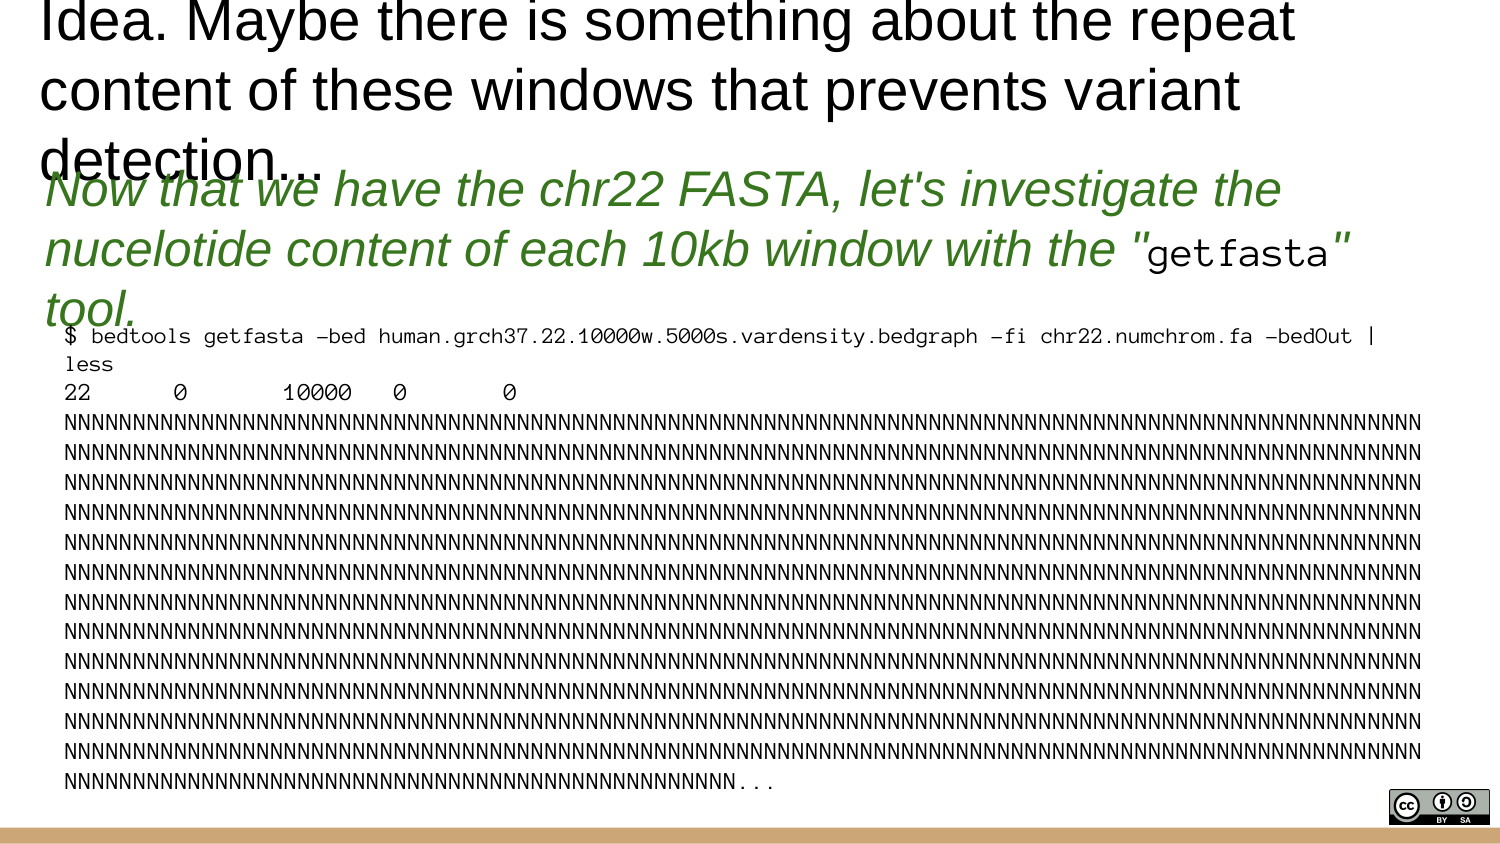

Now that we have the chr22 FASTA, let's investigate the nucelotide content of each 10kb window with the "getfasta" tool.
Idea. Maybe there is something about the repeat content of these windows that prevents variant detection...

$ bedtools getfasta -bed human.grch37.22.10000w.5000s.vardensity.bedgraph -fi chr22.numchrom.fa -bedOut | less
22      0       10000   0       0       NNNNNNNNNNNNNNNNNNNNNNNNNNNNNNNNNNNNNNNNNNNNNNNNNNNNNNNNNNNNNNNNNNNNNNNNNNNNNNNNNNNNNNNNNNNNNNNNNNNNNNNNNNNNNNNNNNNNNNNNNNNNNNNNNNNNNNNNNNNNNNNNNNNNNNNNNNNNNNNNNNNNNNNNNNNNNNNNNNNNNNNNNNNNNNNNNNNNNNNNNNNNNNNNNNNNNNNNNNNNNNNNNNNNNNNNNNNNNNNNNNNNNNNNNNNNNNNNNNNNNNNNNNNNNNNNNNNNNNNNNNNNNNNNNNNNNNNNNNNNNNNNNNNNNNNNNNNNNNNNNNNNNNNNNNNNNNNNNNNNNNNNNNNNNNNNNNNNNNNNNNNNNNNNNNNNNNNNNNNNNNNNNNNNNNNNNNNNNNNNNNNNNNNNNNNNNNNNNNNNNNNNNNNNNNNNNNNNNNNNNNNNNNNNNNNNNNNNNNNNNNNNNNNNNNNNNNNNNNNNNNNNNNNNNNNNNNNNNNNNNNNNNNNNNNNNNNNNNNNNNNNNNNNNNNNNNNNNNNNNNNNNNNNNNNNNNNNNNNNNNNNNNNNNNNNNNNNNNNNNNNNNNNNNNNNNNNNNNNNNNNNNNNNNNNNNNNNNNNNNNNNNNNNNNNNNNNNNNNNNNNNNNNNNNNNNNNNNNNNNNNNNNNNNNNNNNNNNNNNNNNNNNNNNNNNNNNNNNNNNNNNNNNNNNNNNNNNNNNNNNNNNNNNNNNNNNNNNNNNNNNNNNNNNNNNNNNNNNNNNNNNNNNNNNNNNNNNNNNNNNNNNNNNNNNNNNNNNNNNNNNNNNNNNNNNNNNNNNNNNNNNNNNNNNNNNNNNNNNNNNNNNNNNNNNNNNNNNNNNNNNNNNNNNNNNNNNNNNNNNNNNNNNNNNNNNNNNNNNNNNNNNNNNNNNNNNNNNNNNNNNNNNNNNNNNNNNNNNNNNNNNNNNNNNNNNNNNNNNNNNNNNNNNNNNNNNNNNNNNNNNNNNNNNNNNNNNNNNNNNNNNNNNNNNNNNNNNNNNNNNNNNNNNNNNNNNNNNNNNNNNNNNNNNNNNNNNNNNNNNNNNNNNNNNNNNNNNNNNNNNNNNNNNNNNNNNNNNNNNNNNNNNNNNNNNNNNNNNNNNNNNNNNNNNNNNNNNNNNNNNNNNNNNNNNNNNNNNNNNNNNNNNNNNNNNNNNNNNNNNNNNNNNNNNNNNNNNNNNNNNNNNNNNNNNNNNNNNNNNNNNNNNNNNNNNNNNNNN...